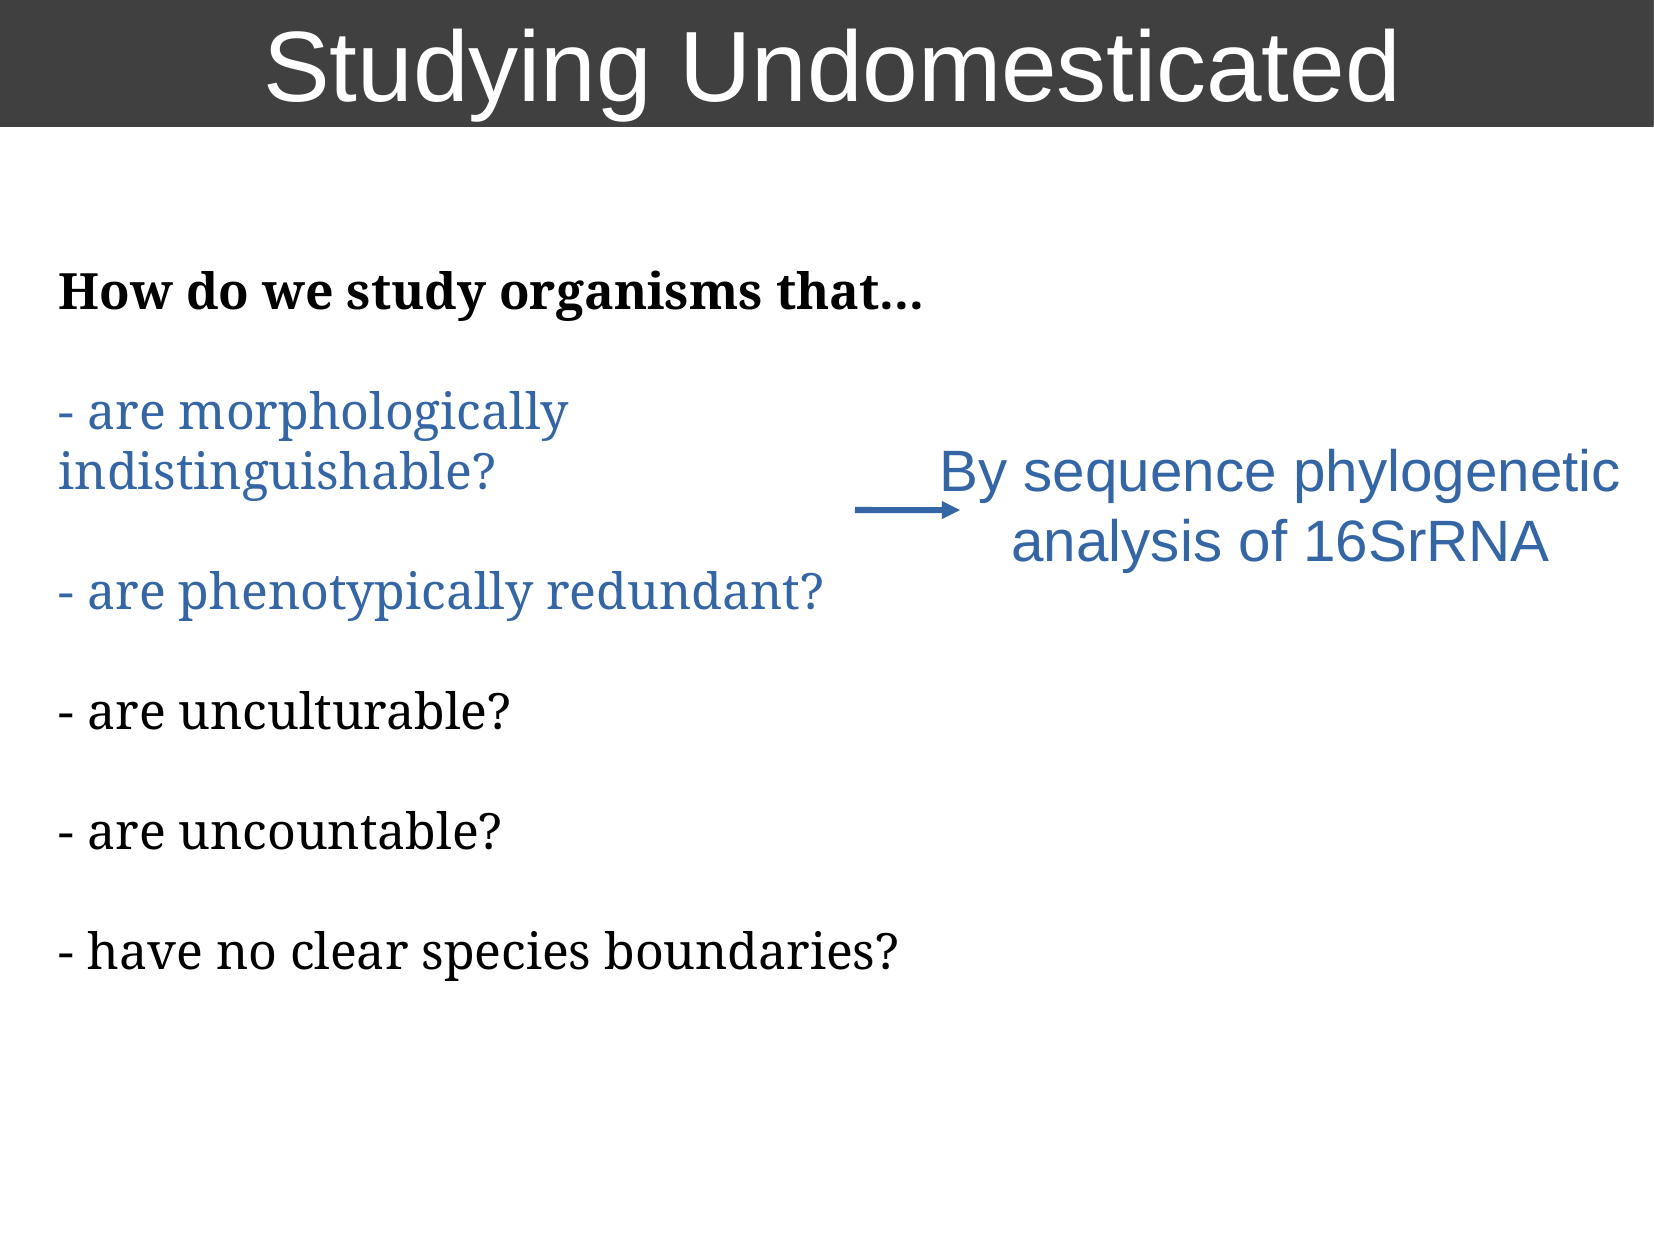

Studying Undomesticated Bacteria...
How do we study organisms that...

- are morphologically indistinguishable?

- are phenotypically redundant?

- are unculturable?

- are uncountable?

- have no clear species boundaries?
By sequence phylogenetic analysis of 16SrRNA